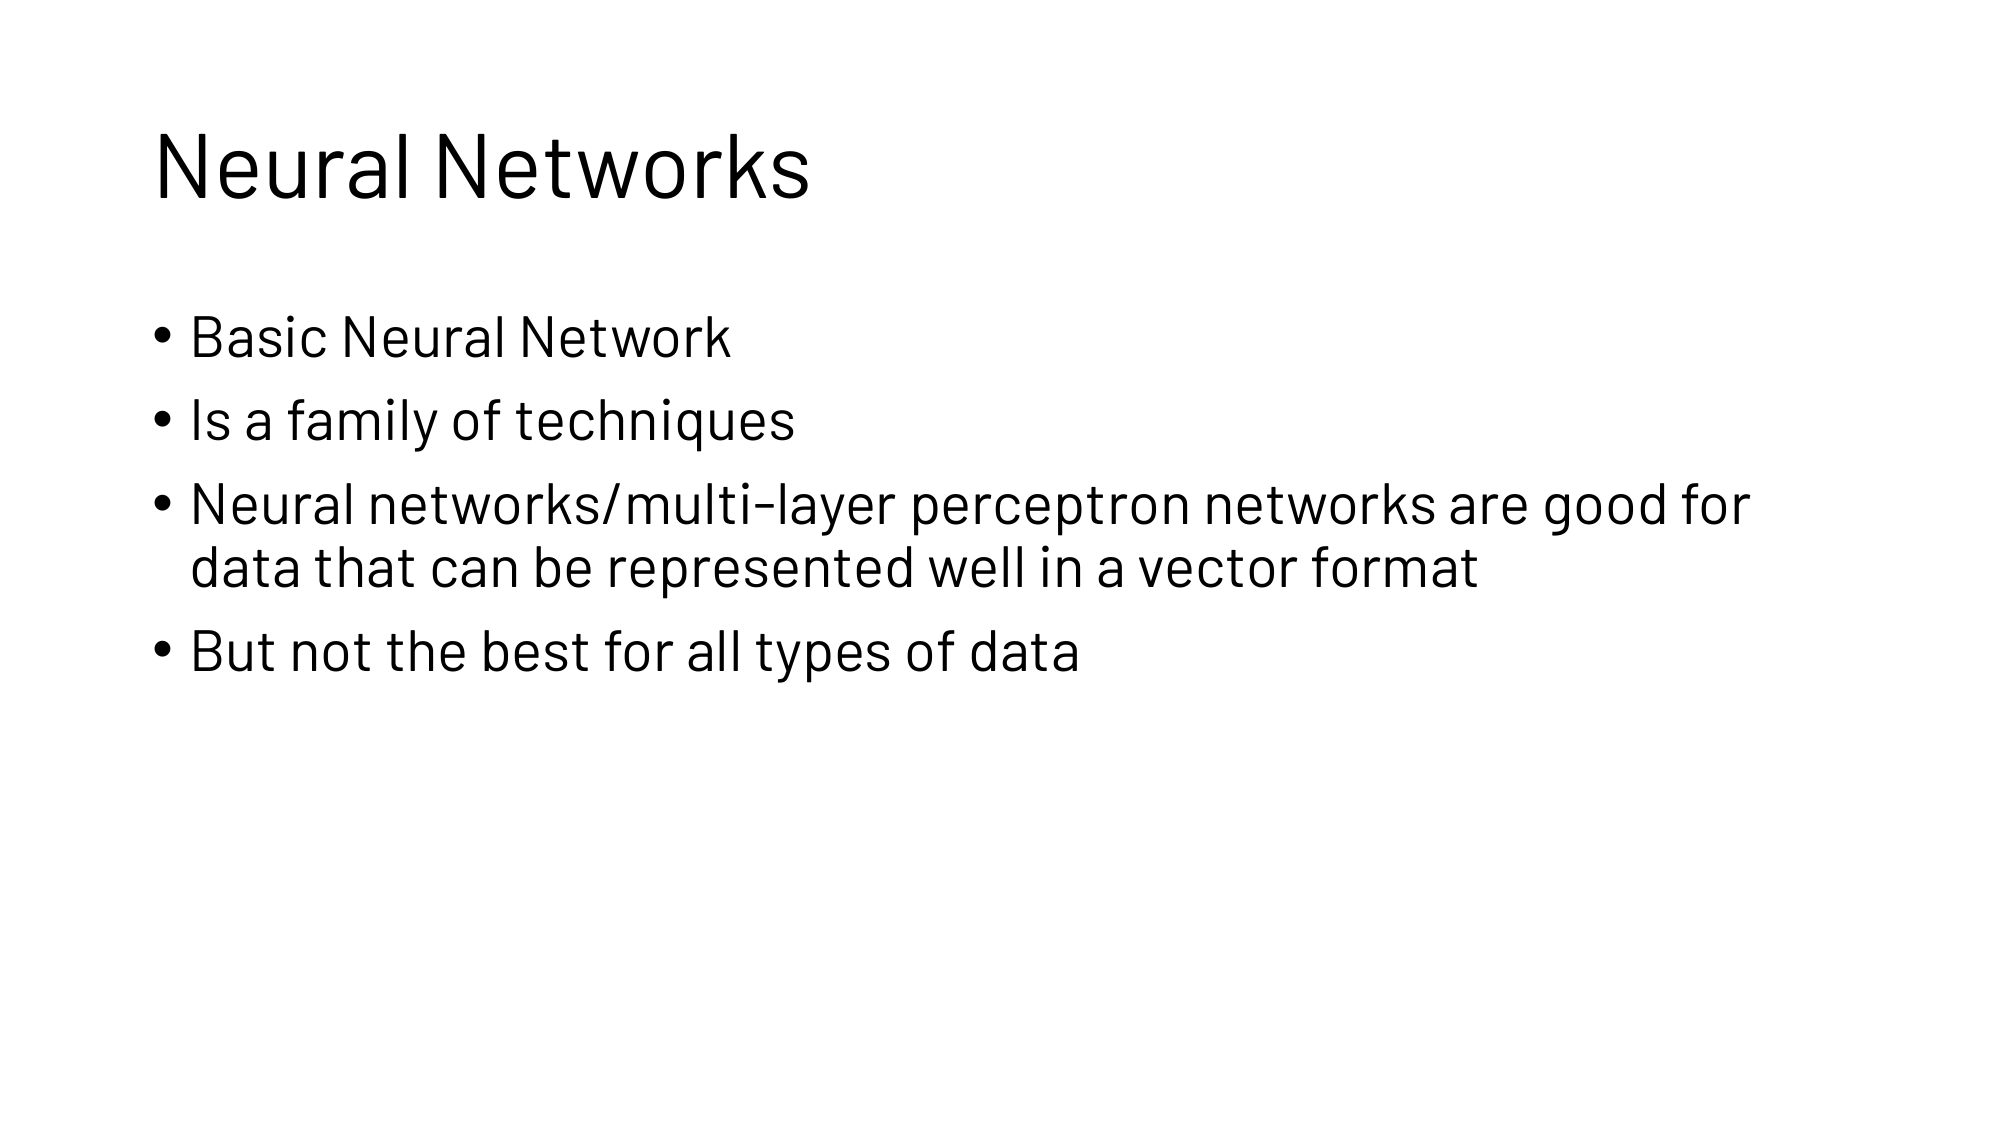

# Neural Networks
Basic Neural Network
Is a family of techniques
Neural networks/multi-layer perceptron networks are good for data that can be represented well in a vector format
But not the best for all types of data